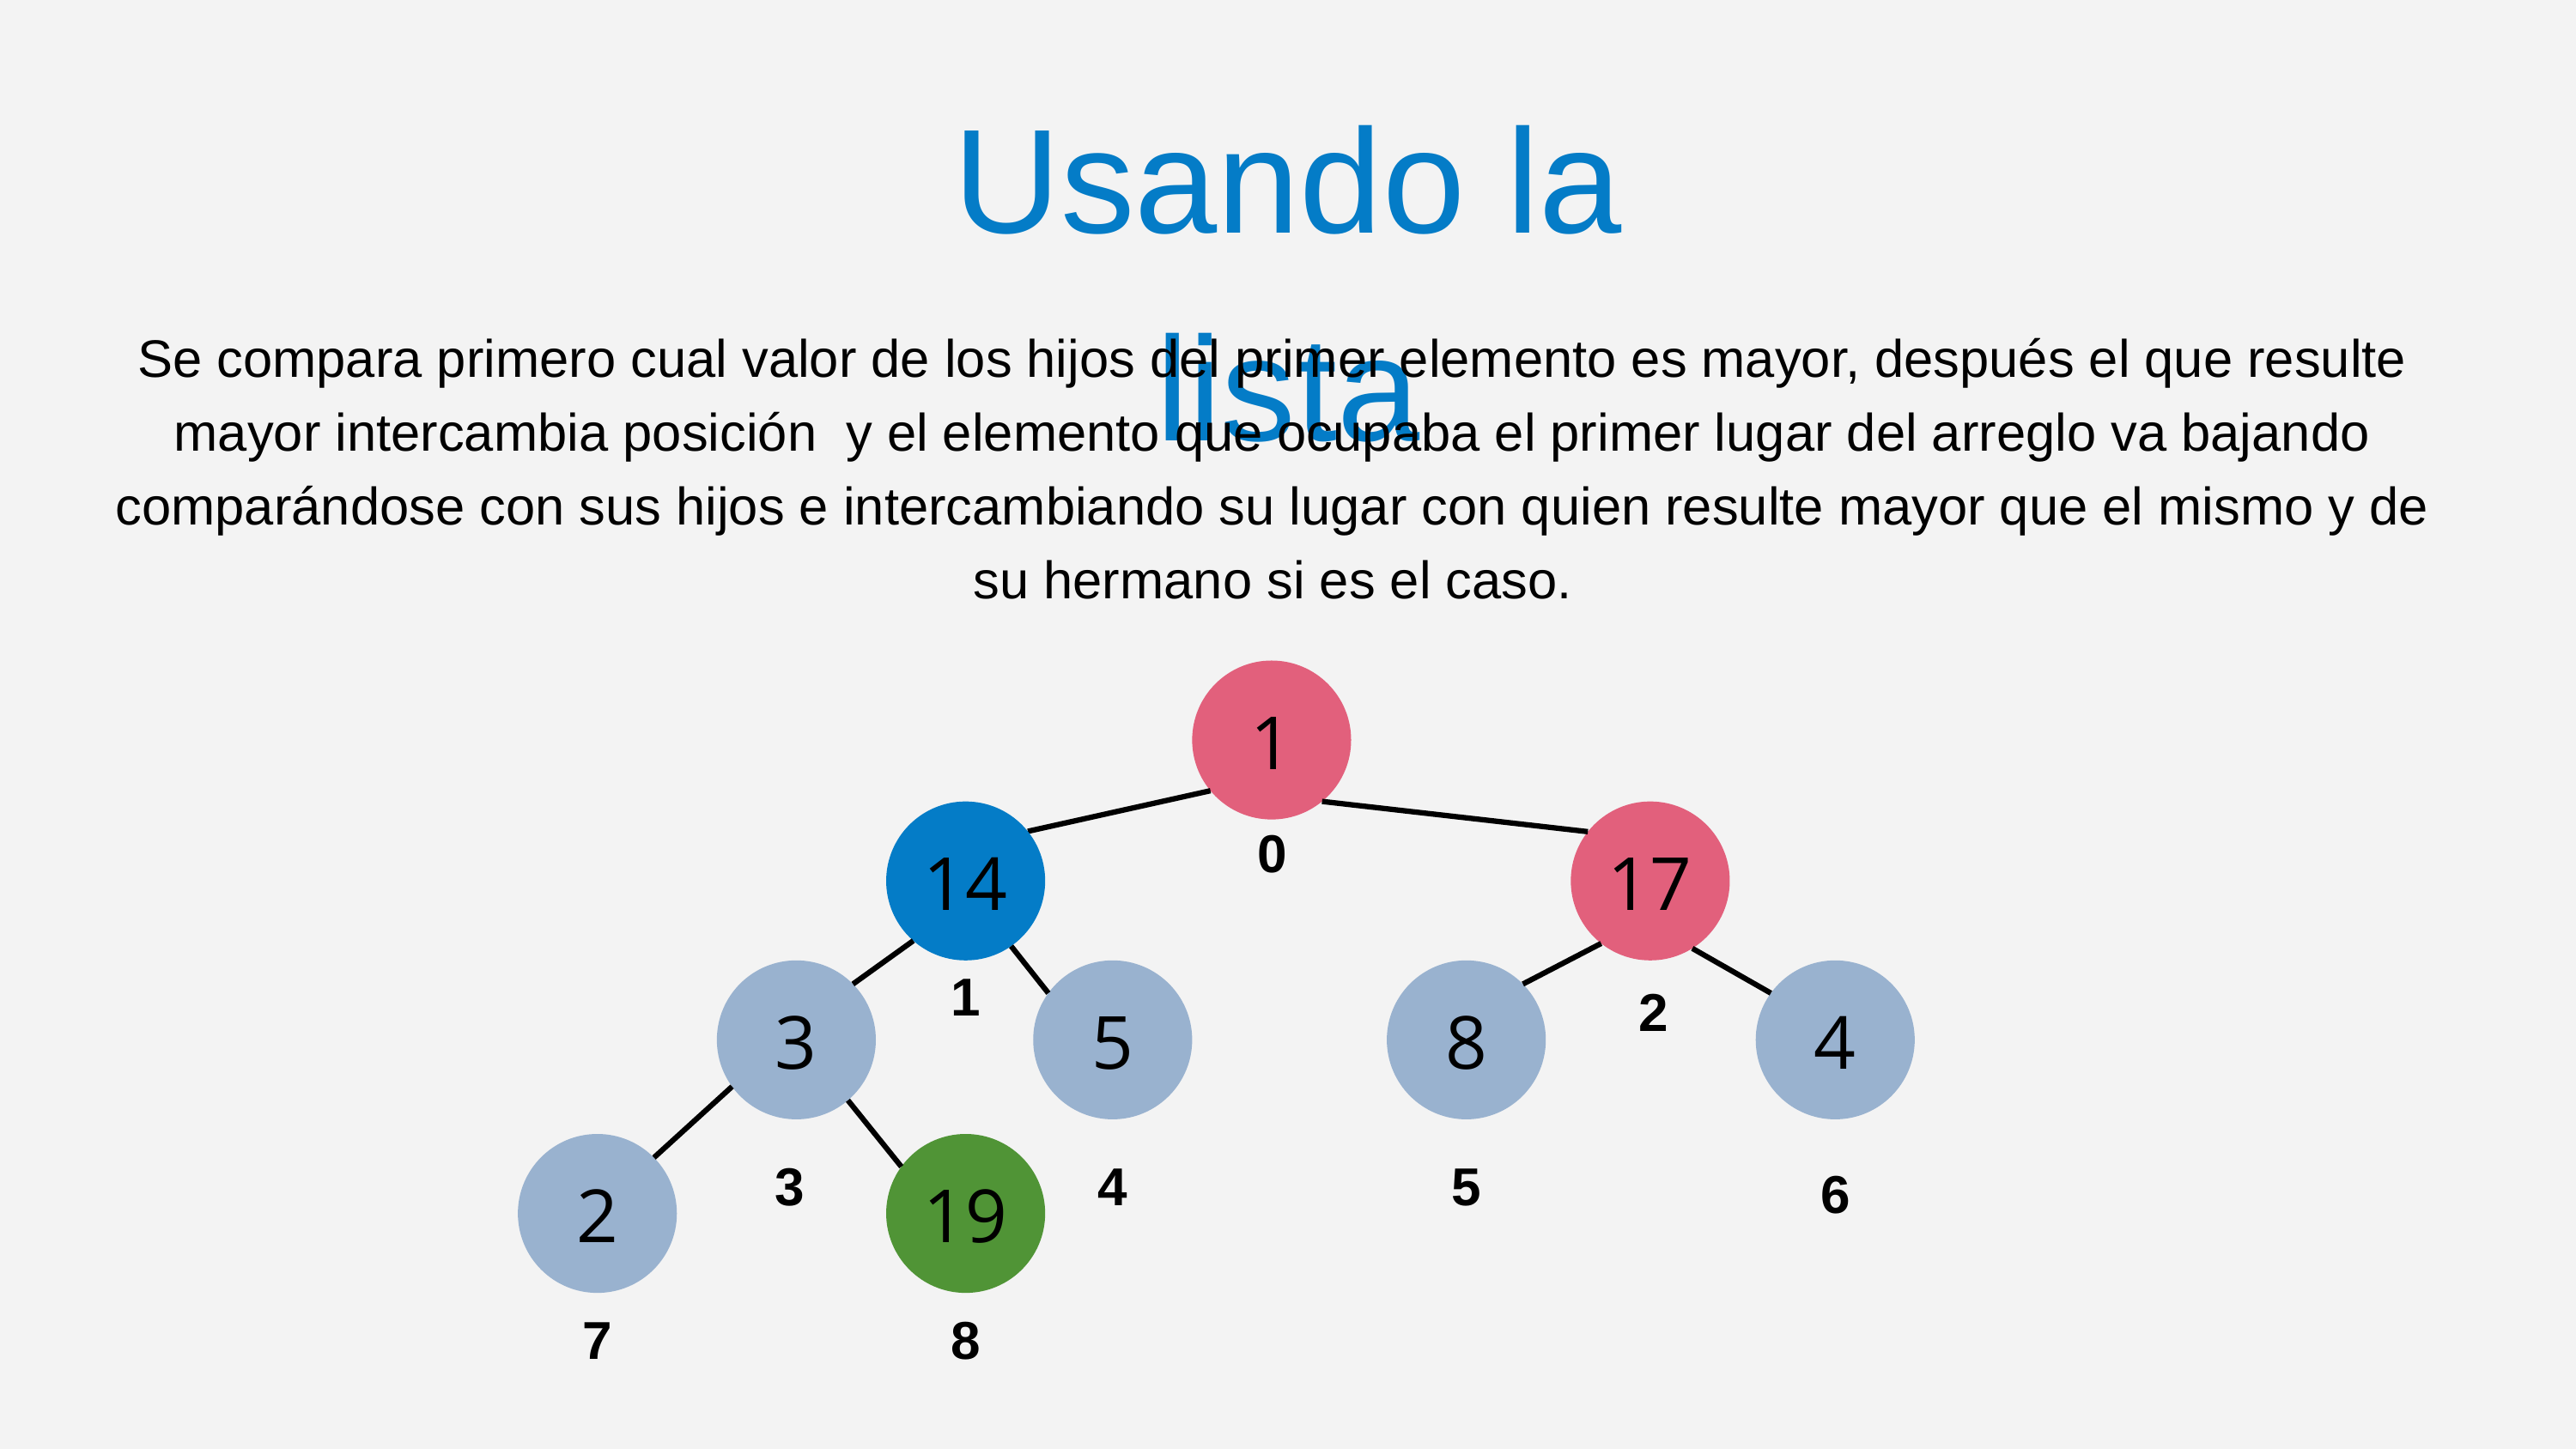

Usando la lista
Se compara primero cual valor de los hijos del primer elemento es mayor, después el que resulte mayor intercambia posición  y el elemento que ocupaba el primer lugar del arreglo va bajando comparándose con sus hijos e intercambiando su lugar con quien resulte mayor que el mismo y de su hermano si es el caso.

1

14

17
0

1

3

5

8

4
2

2

19
3
4
5
6
7
8